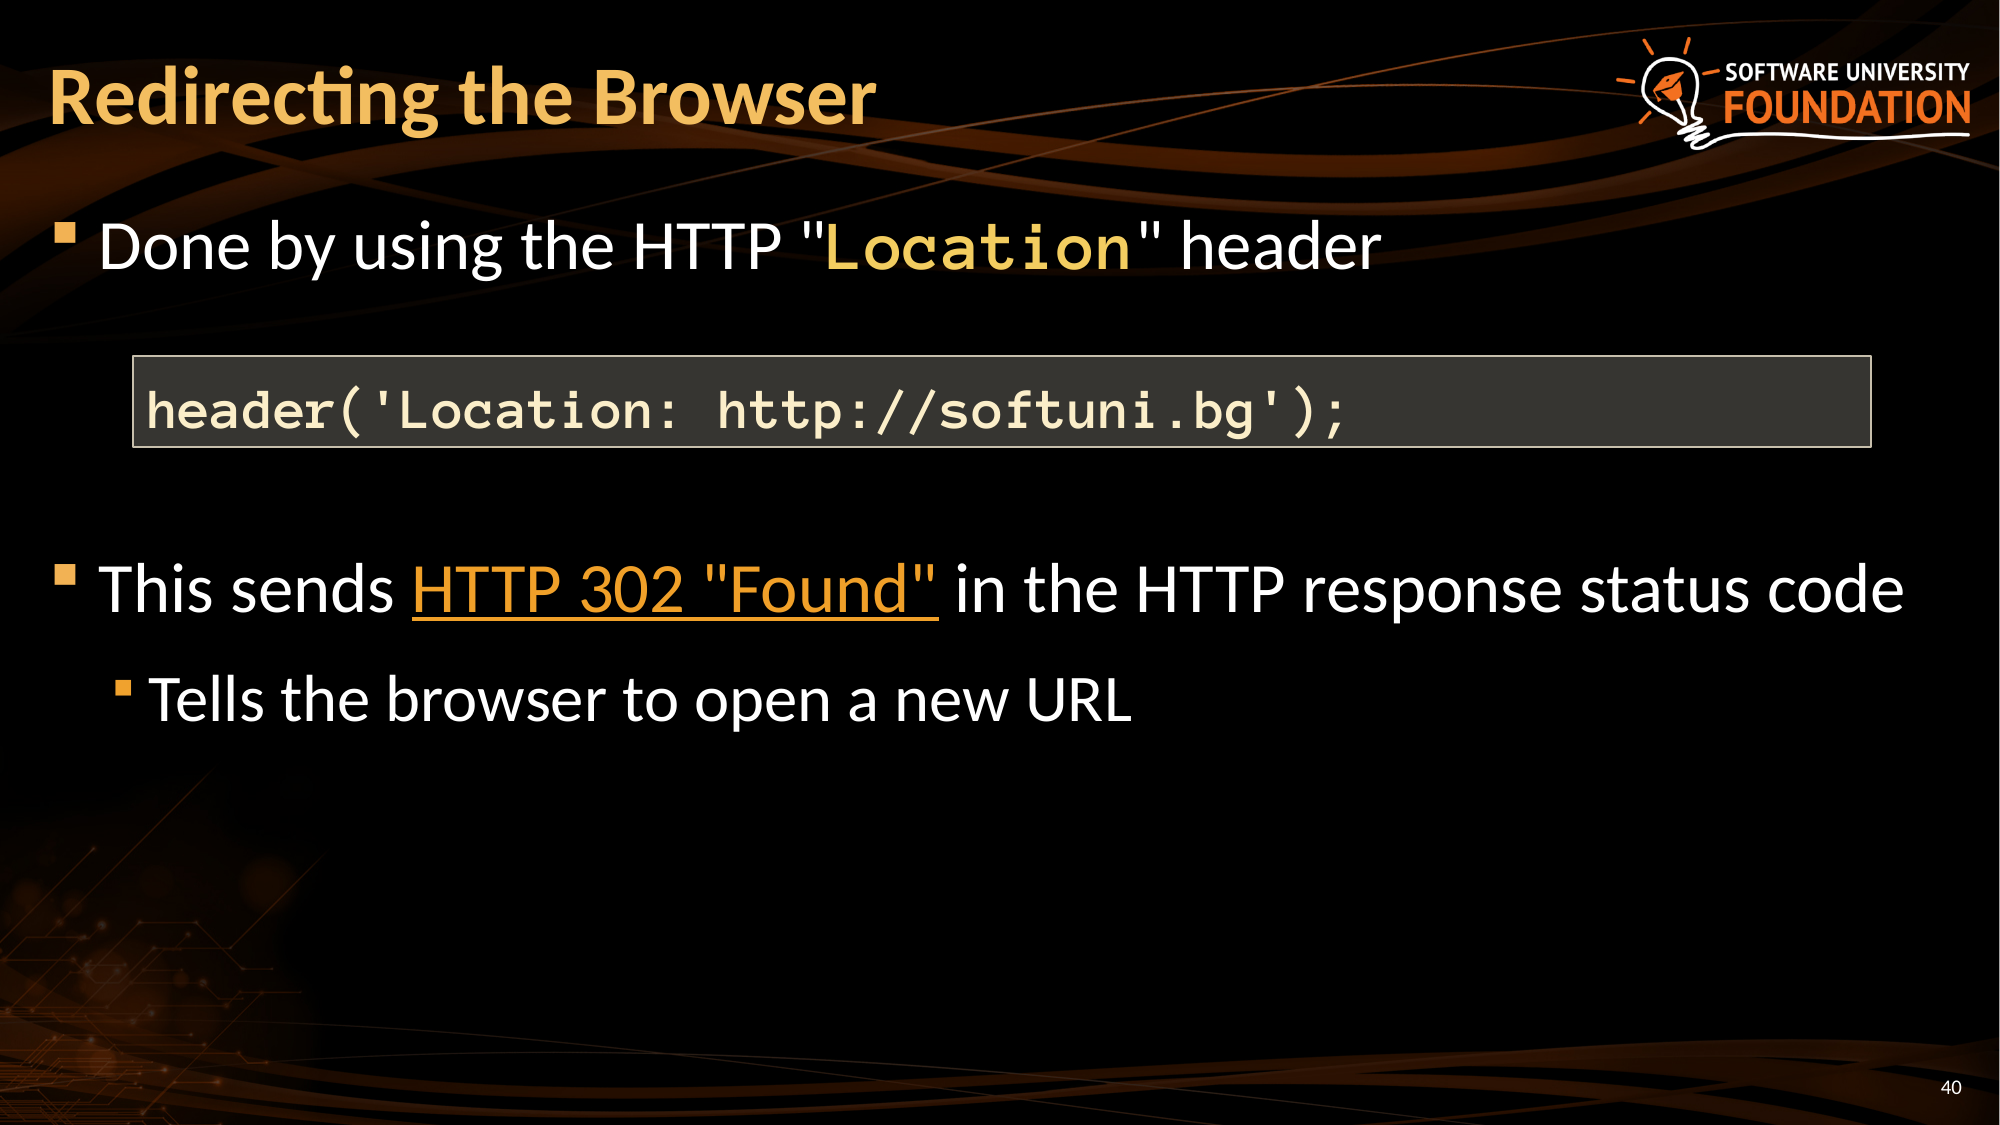

# Redirecting the Browser
Done by using the HTTP "Location" header

This sends HTTP 302 "Found" in the HTTP response status code
Tells the browser to open a new URL
header('Location: http://softuni.bg');
40